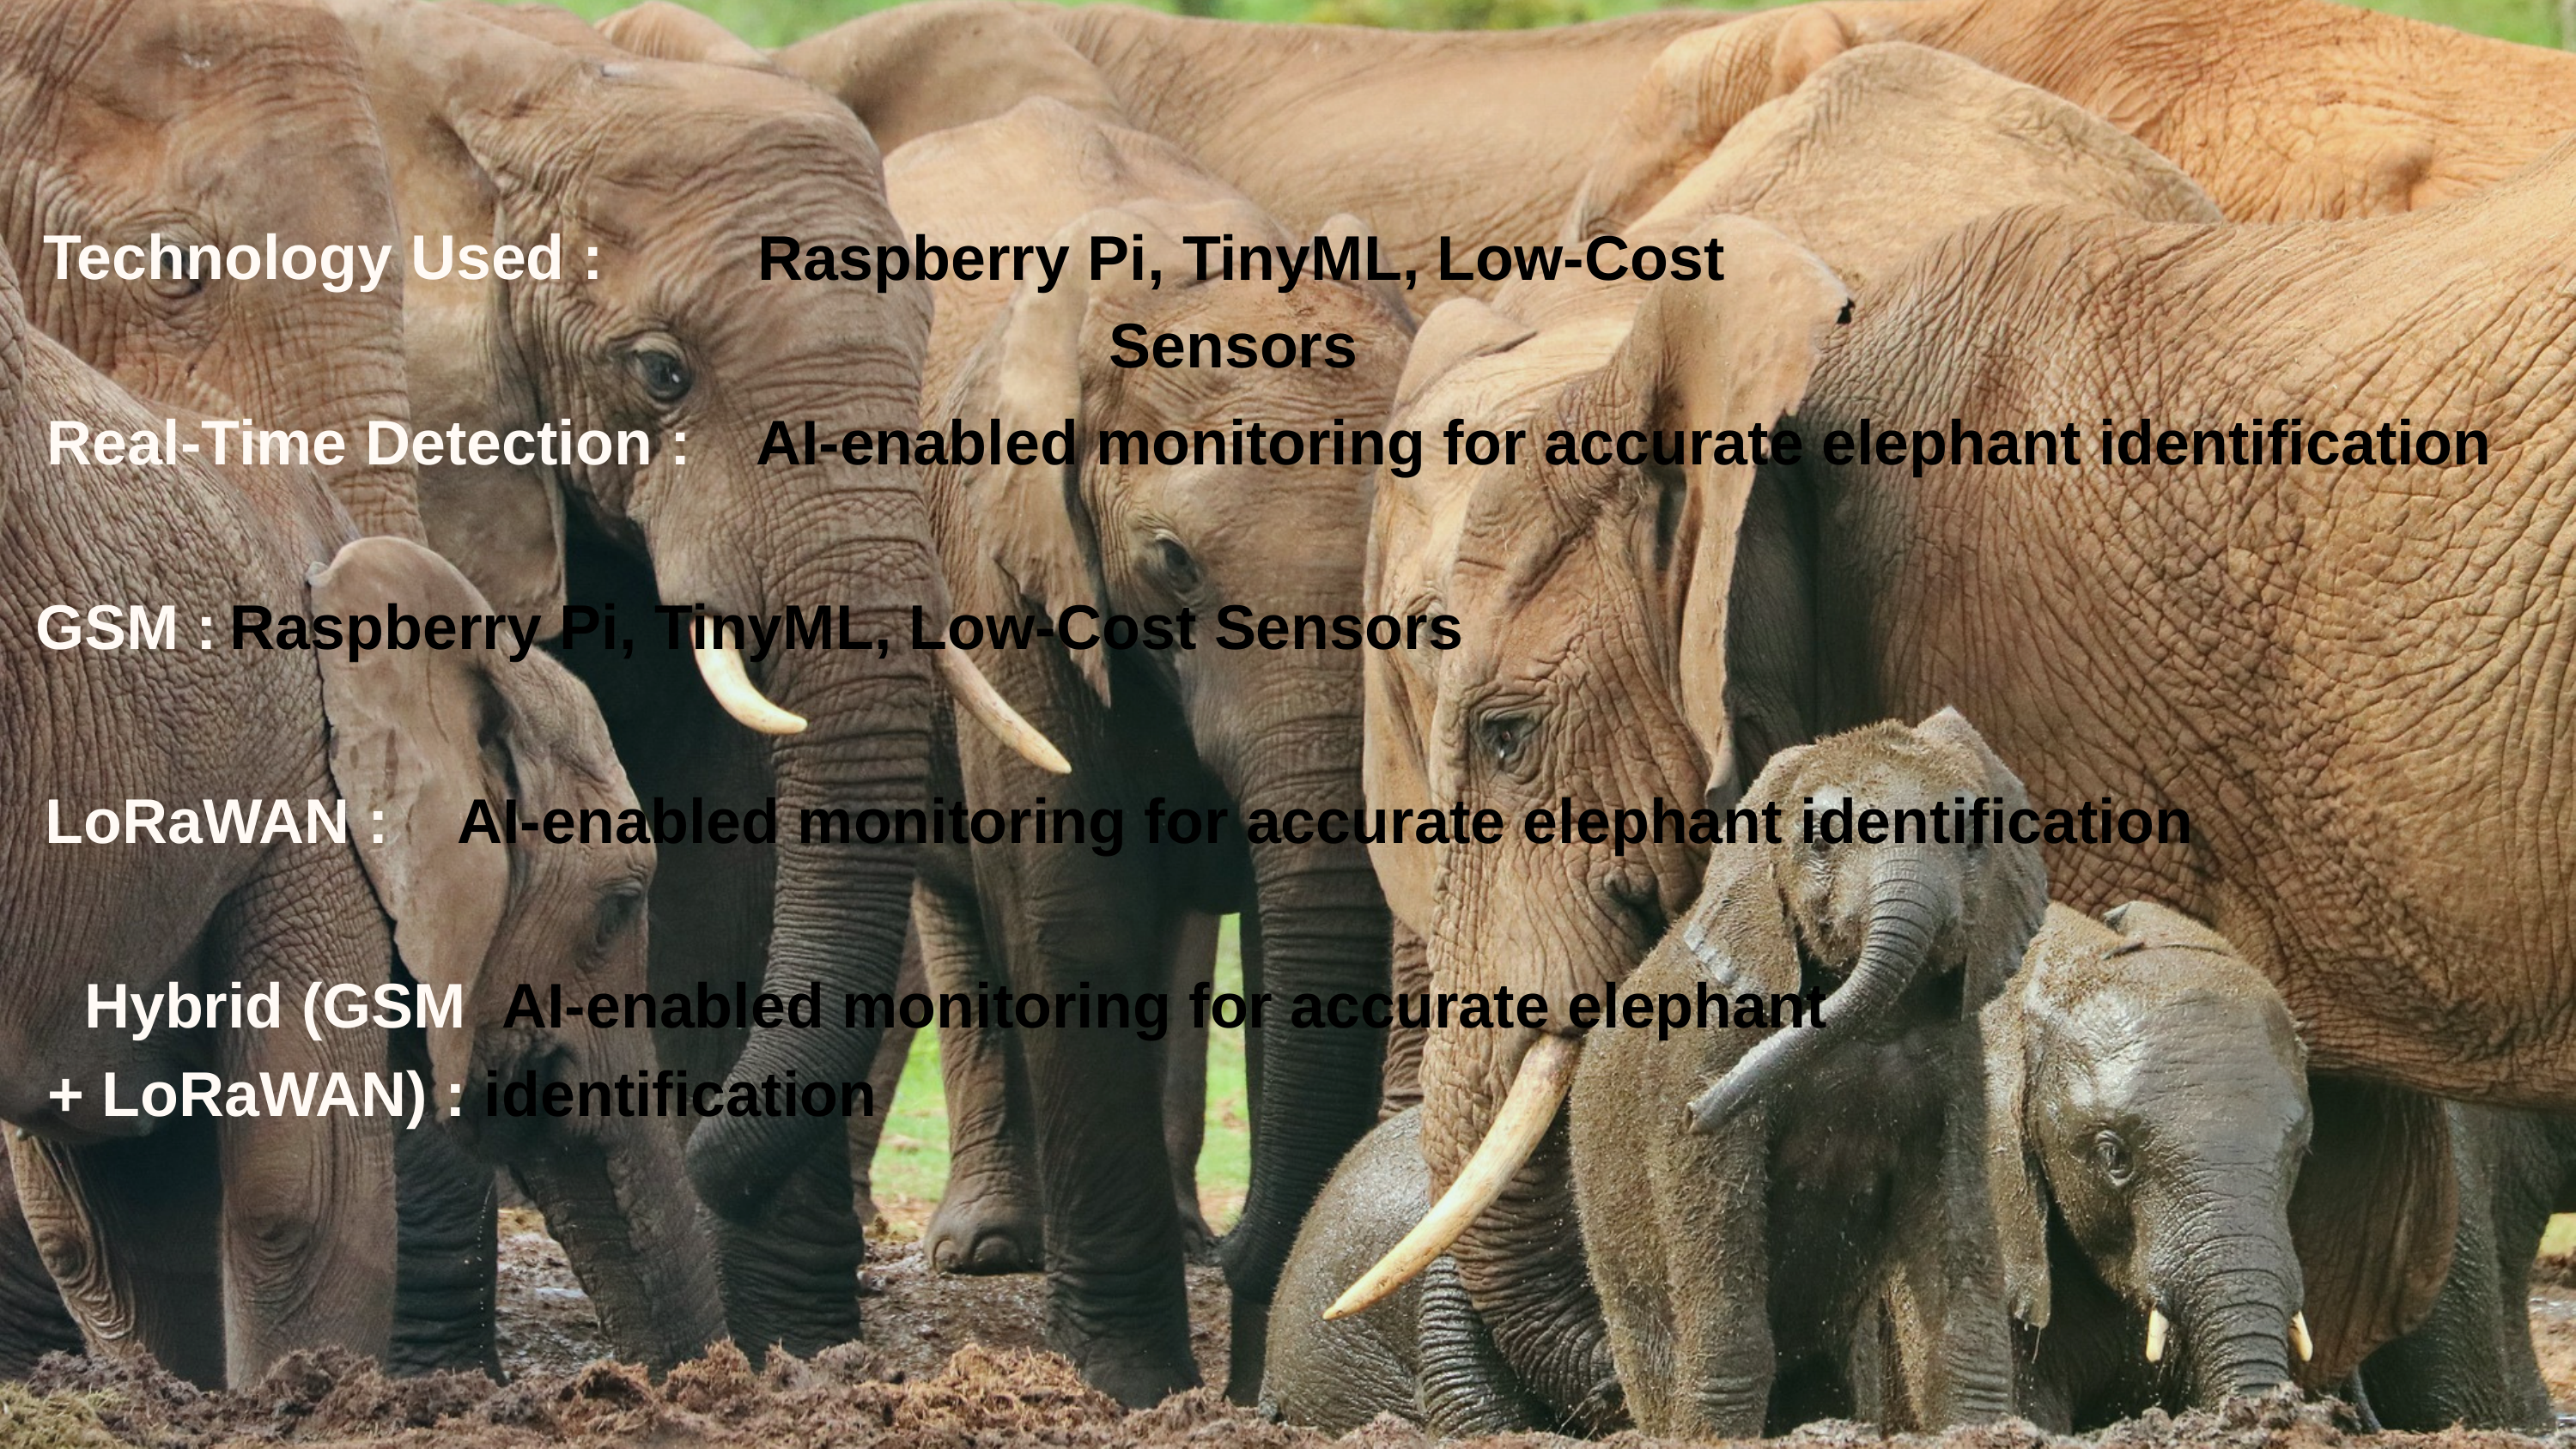

Technology Used :
Raspberry Pi, TinyML, Low-Cost Sensors
Real-Time Detection :
 AI-enabled monitoring for accurate elephant identification
GSM :
Raspberry Pi, TinyML, Low-Cost Sensors
LoRaWAN :
 AI-enabled monitoring for accurate elephant identification
Hybrid (GSM
+ LoRaWAN) :
 AI-enabled monitoring for accurate elephant   identification